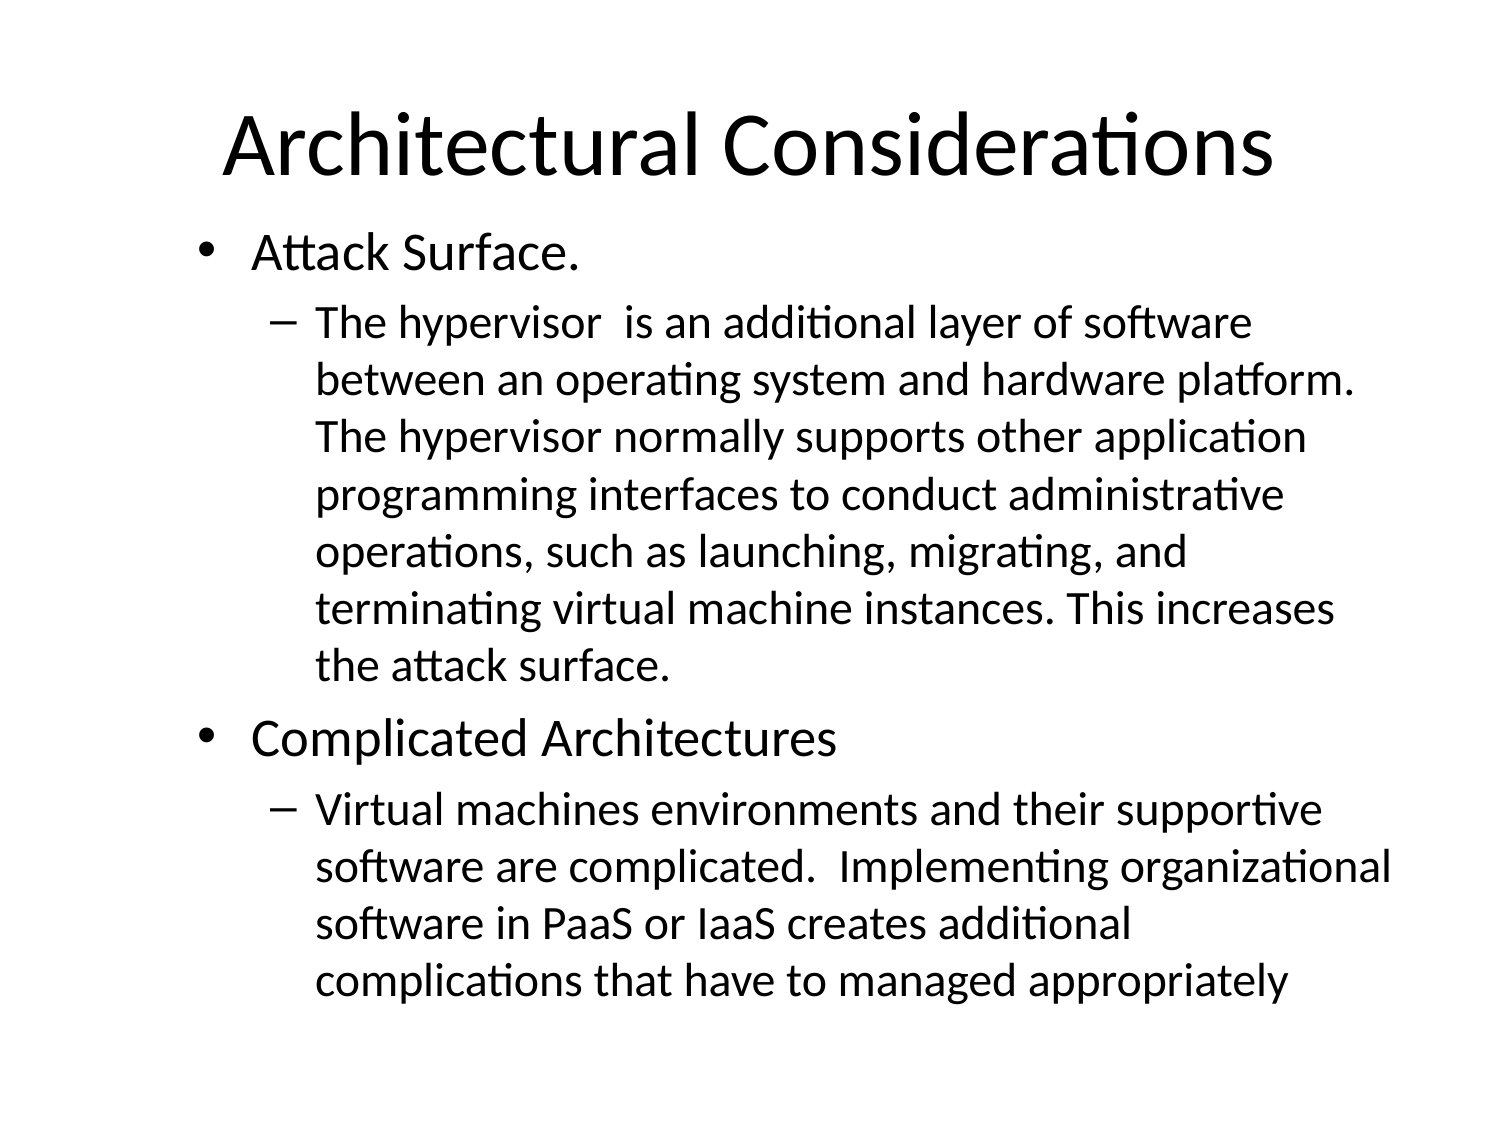

# Architectural Considerations
Attack Surface.
The hypervisor  is an additional layer of software between an operating system and hardware platform. The hypervisor normally supports other application programming interfaces to conduct administrative operations, such as launching, migrating, and terminating virtual machine instances. This increases the attack surface.
Complicated Architectures
Virtual machines environments and their supportive software are complicated.  Implementing organizational software in PaaS or IaaS creates additional complications that have to managed appropriately